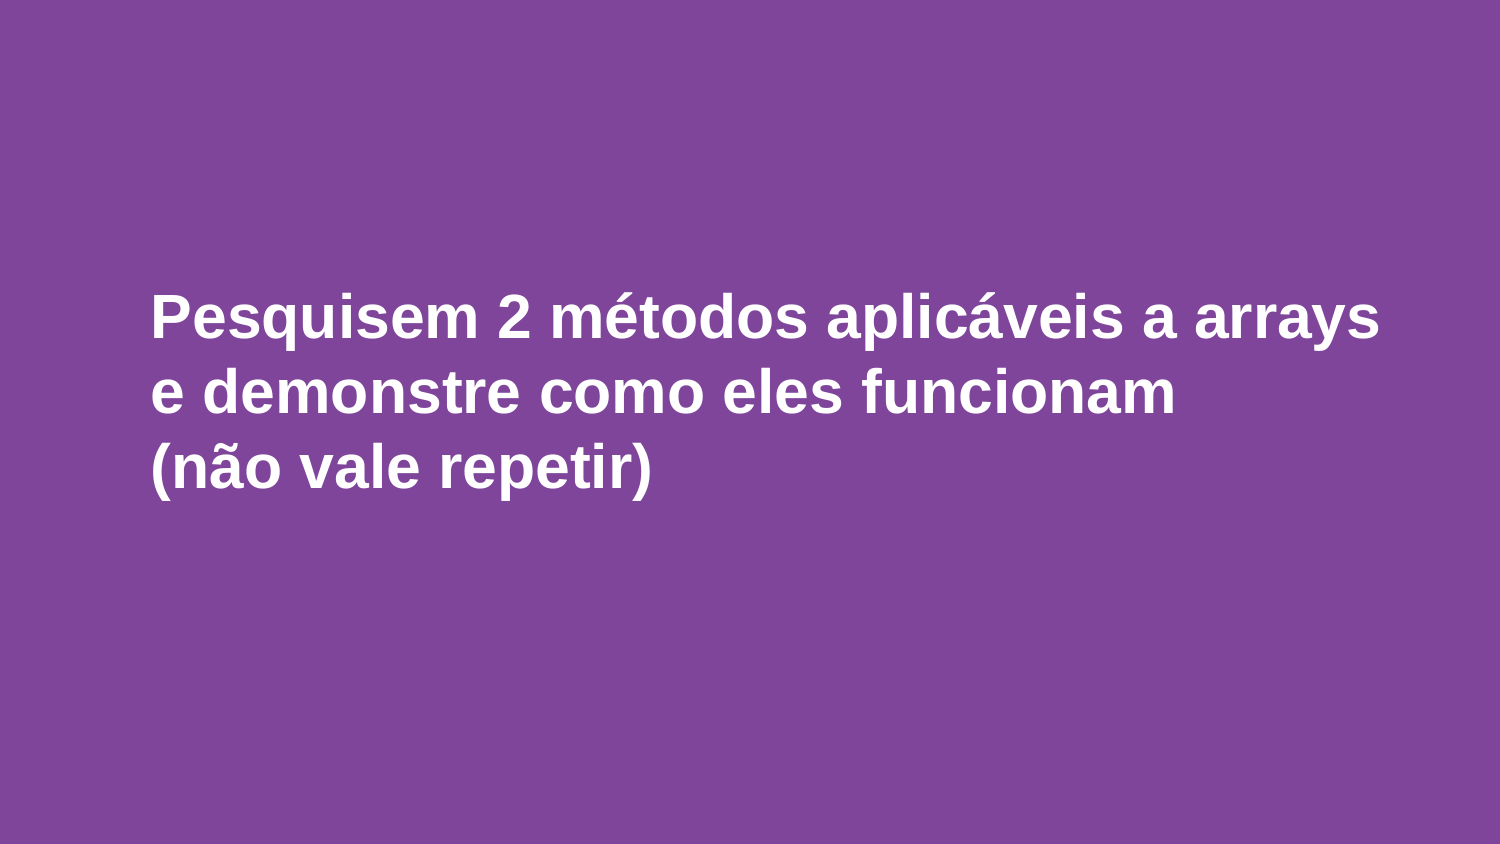

Pesquisem 2 métodos aplicáveis a arrays e demonstre como eles funcionam
(não vale repetir)